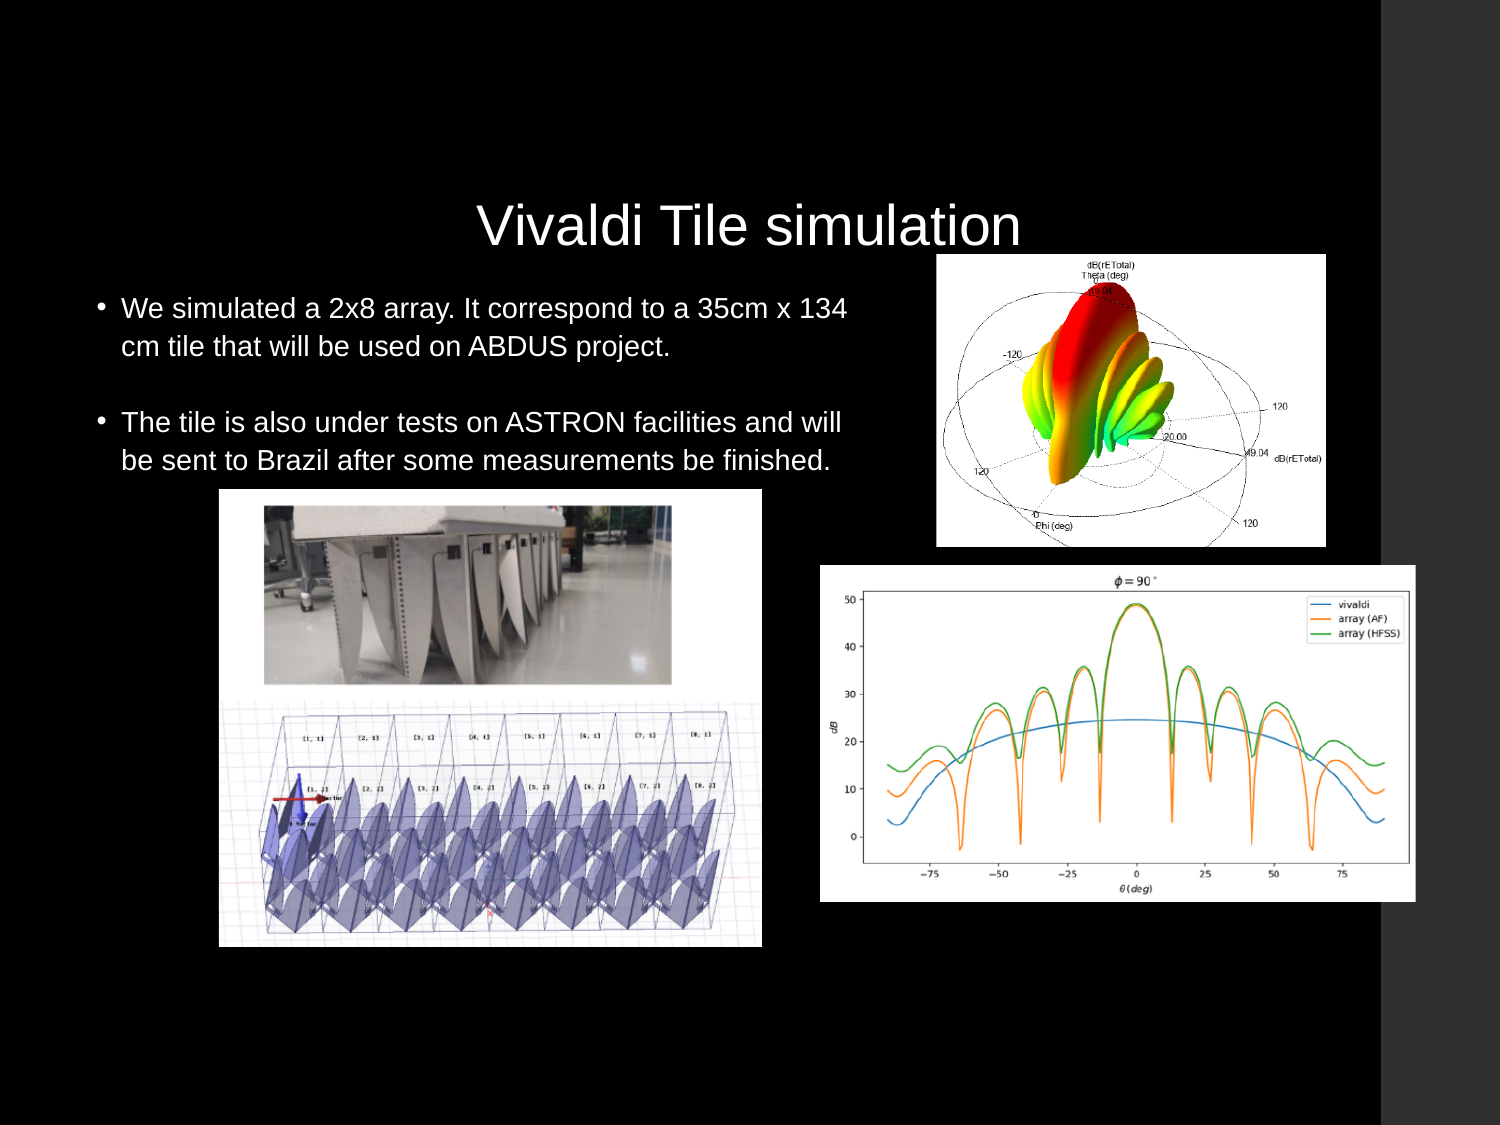

Vivaldi Tile simulation

We simulated a 2x8 array. It correspond to a 35cm x 134 cm tile that will be used on ABDUS project.

The tile is also under tests on ASTRON facilities and will be sent to Brazil after some measurements be finished.